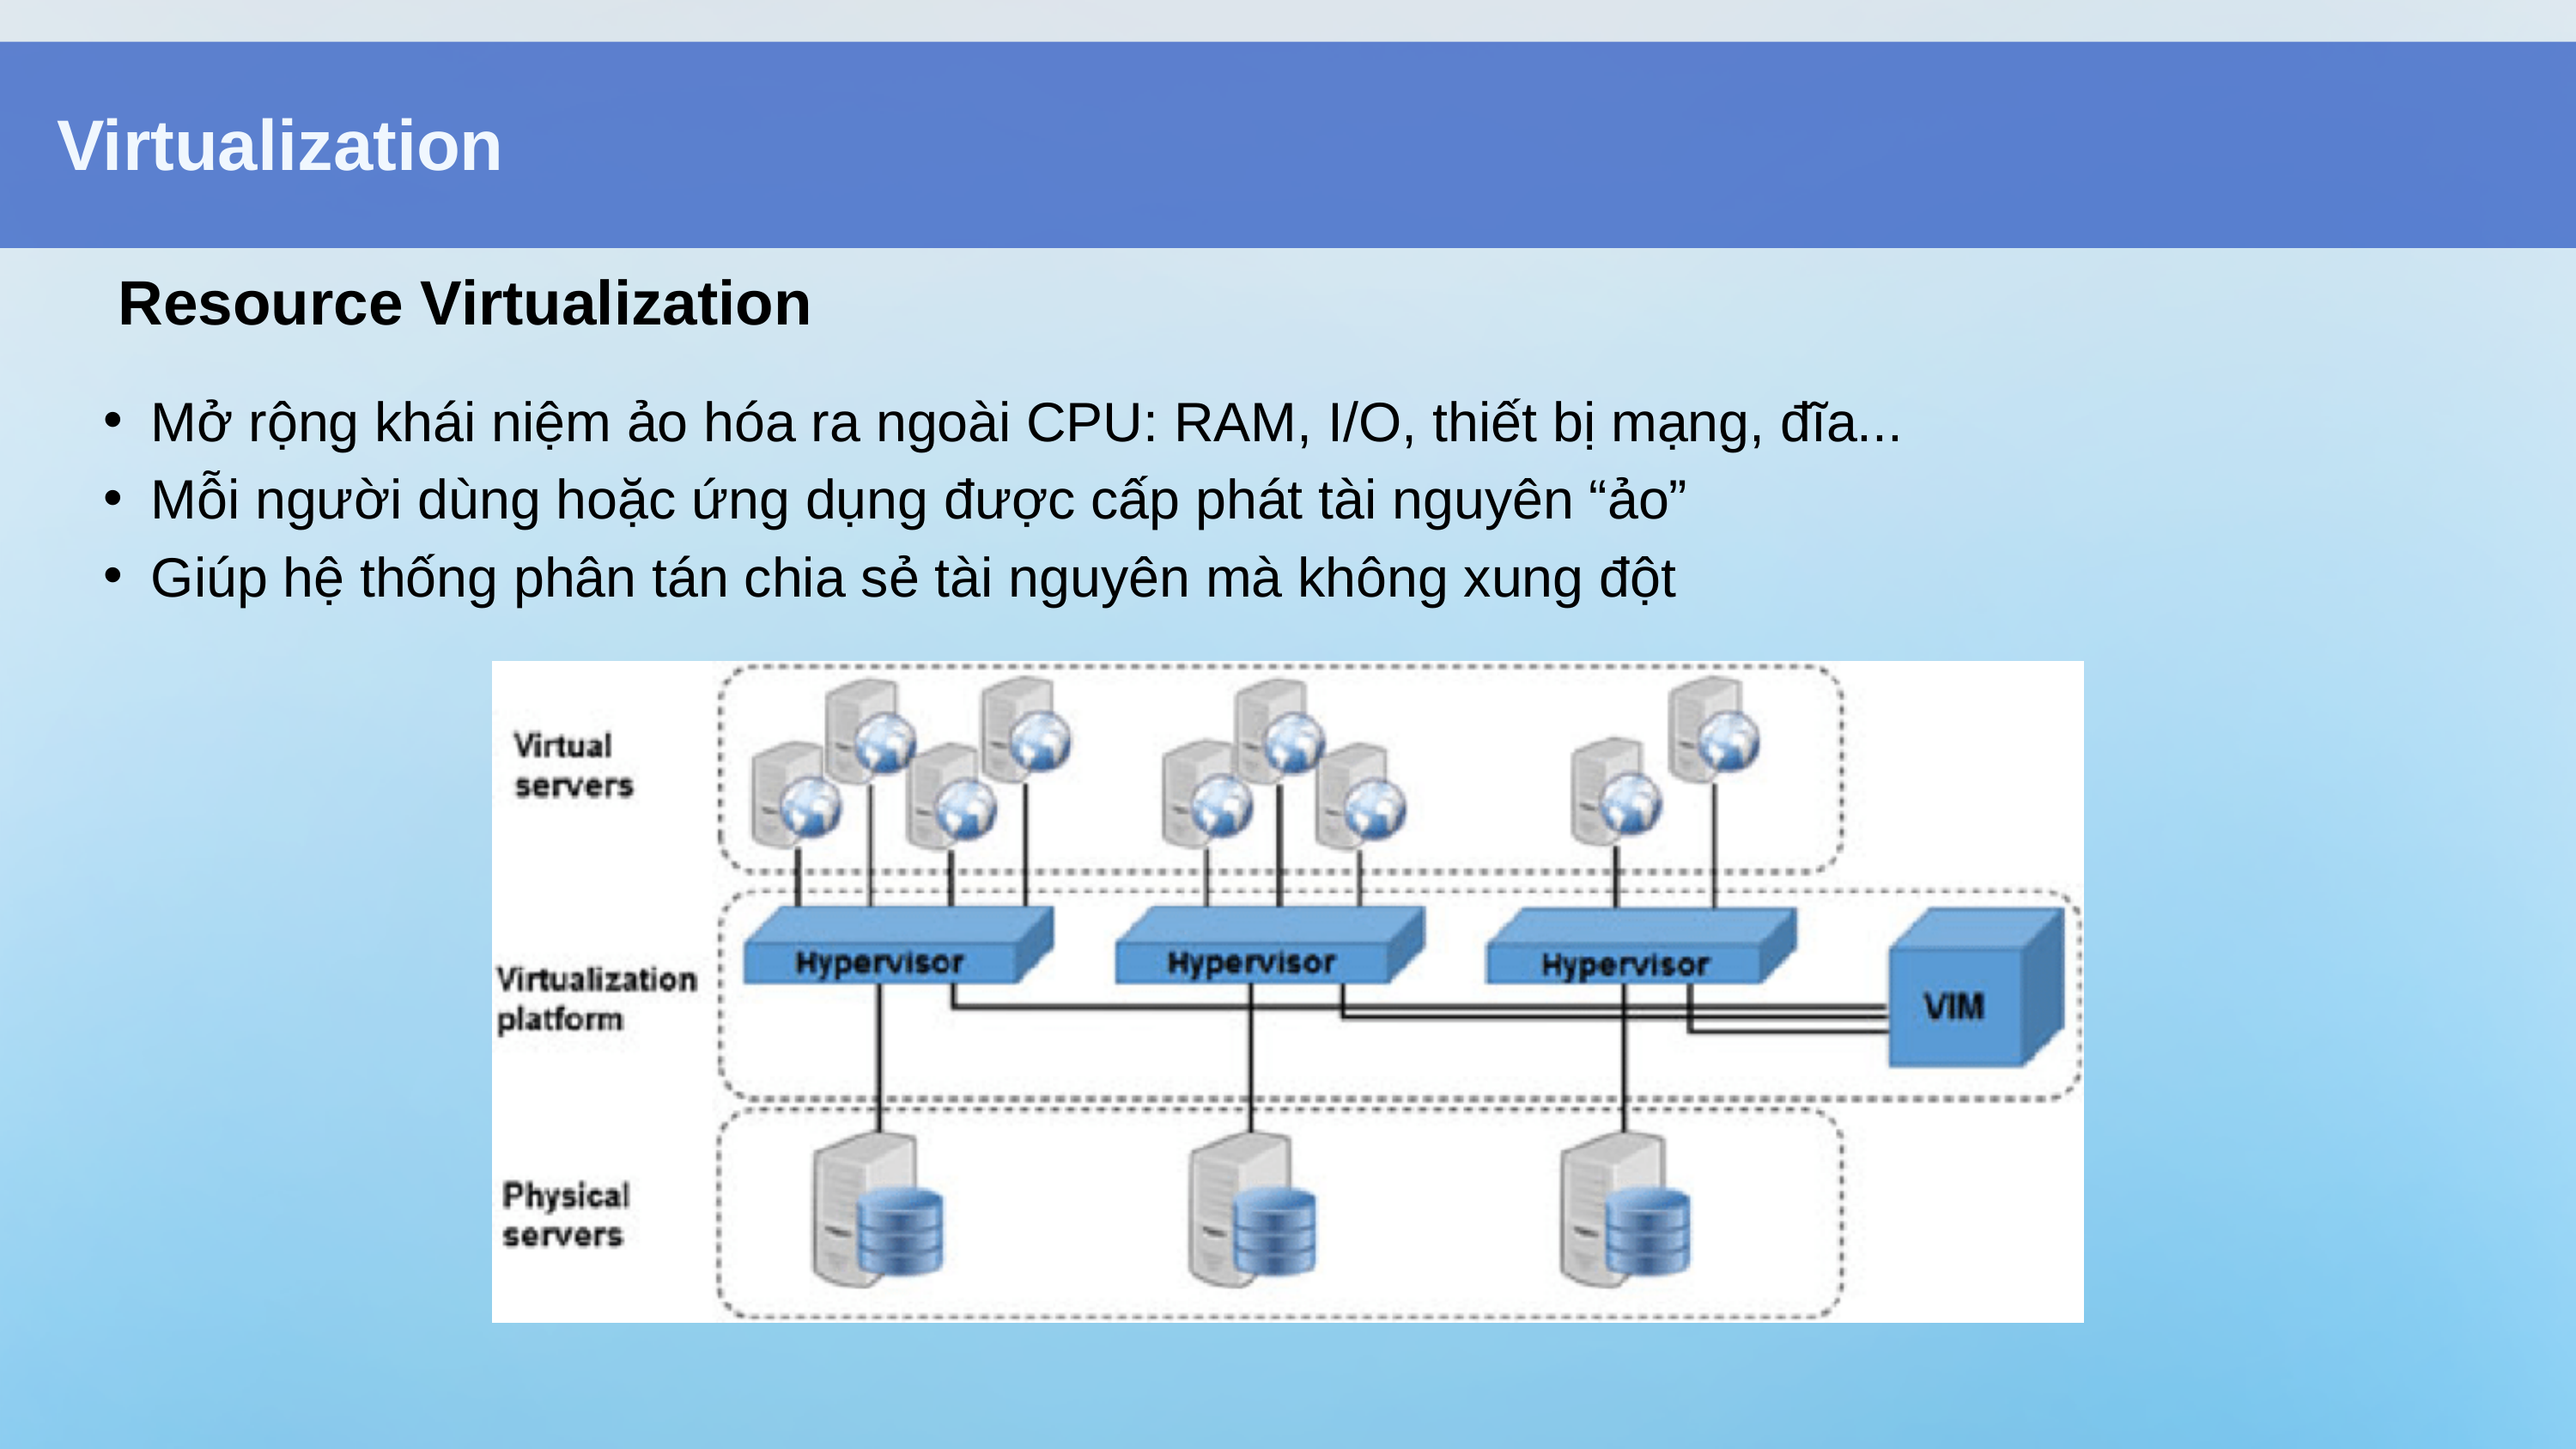

Virtualization
Resource Virtualization
Mở rộng khái niệm ảo hóa ra ngoài CPU: RAM, I/O, thiết bị mạng, đĩa...
Mỗi người dùng hoặc ứng dụng được cấp phát tài nguyên “ảo”
Giúp hệ thống phân tán chia sẻ tài nguyên mà không xung đột